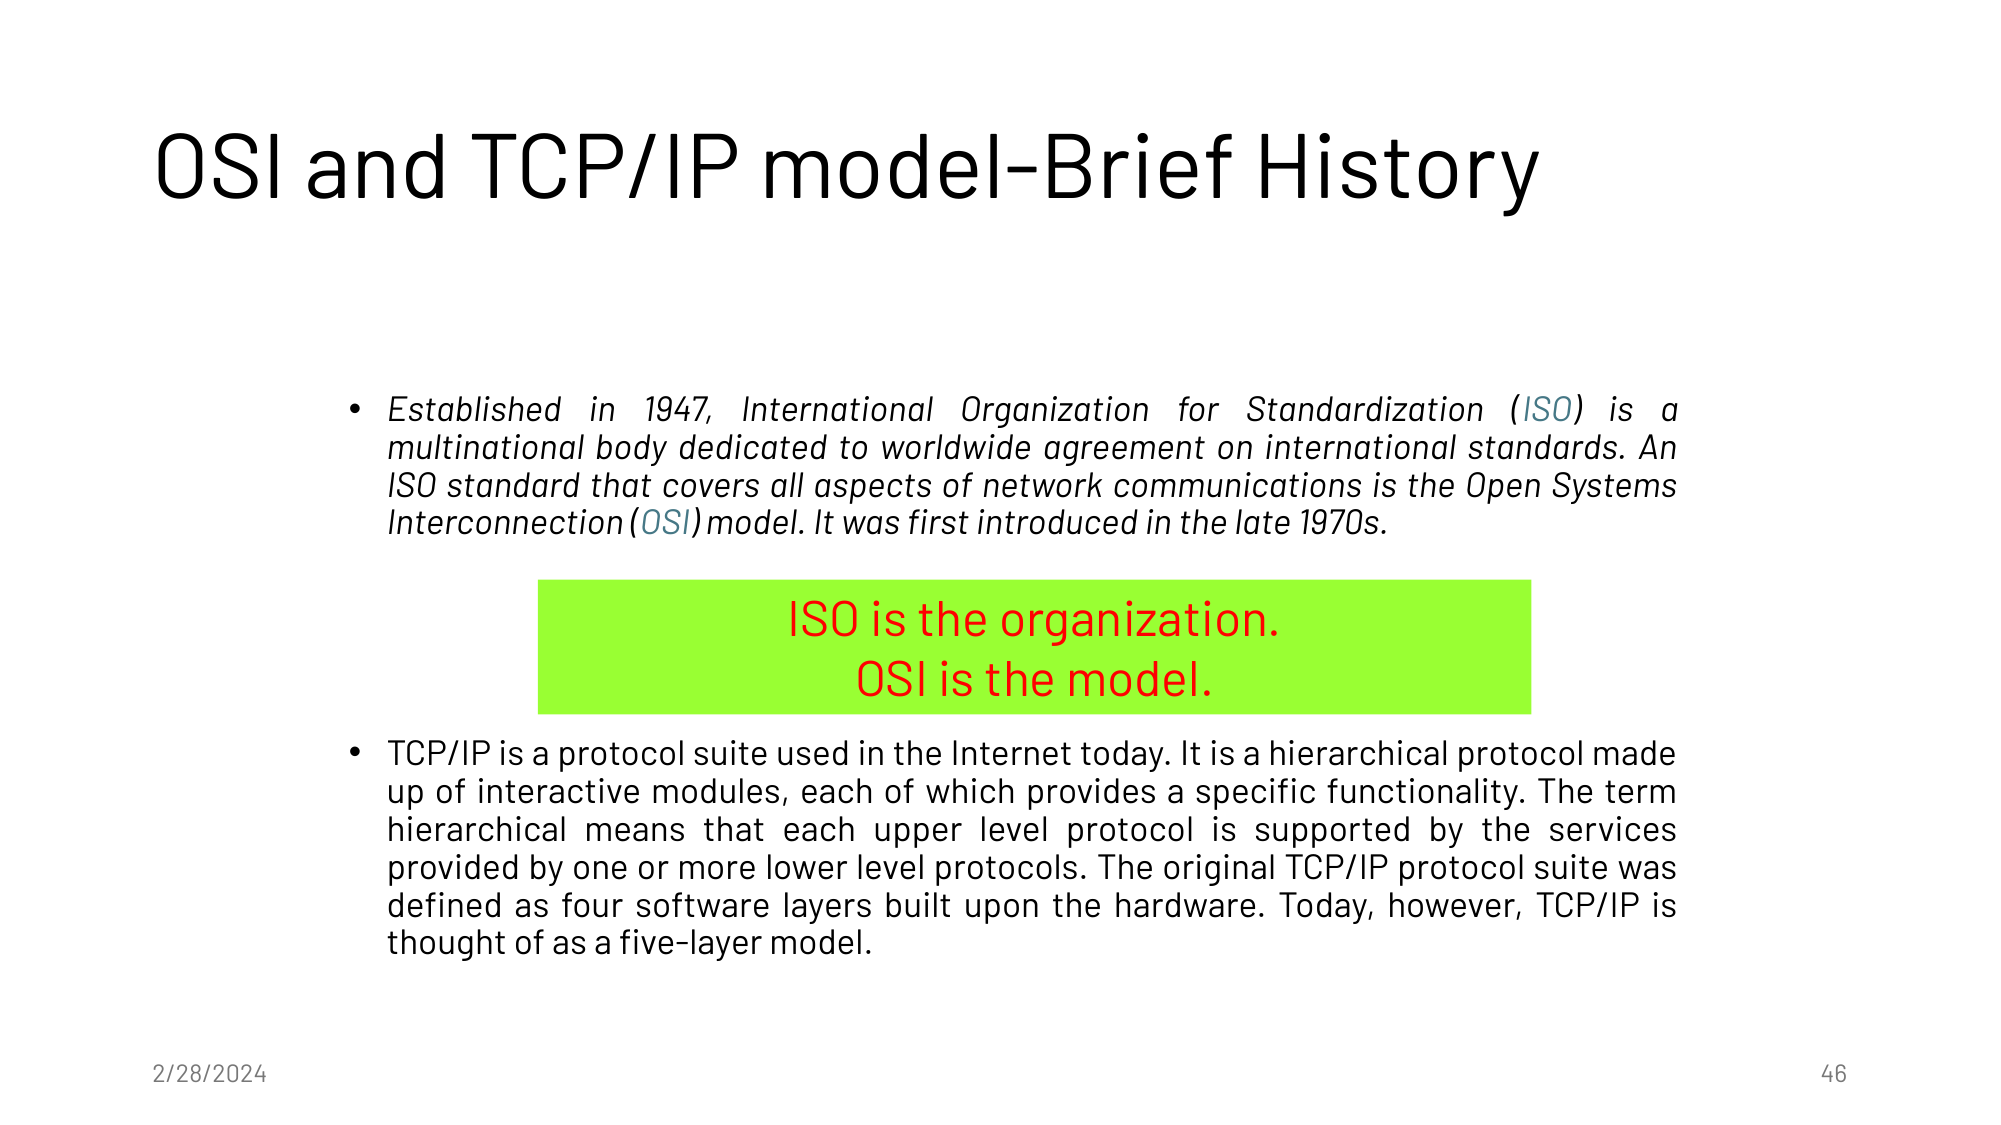

# OSI and TCP/IP model-Brief History
Established in 1947, International Organization for Standardization (ISO) is a multinational body dedicated to worldwide agreement on international standards. An ISO standard that covers all aspects of network communications is the Open Systems Interconnection (OSI) model. It was first introduced in the late 1970s.

TCP/IP is a protocol suite used in the Internet today. It is a hierarchical protocol made up of interactive modules, each of which provides a specific functionality. The term hierarchical means that each upper level protocol is supported by the services provided by one or more lower level protocols. The original TCP/IP protocol suite was defined as four software layers built upon the hardware. Today, however, TCP/IP is thought of as a five-layer model.

ISO is the organization.
OSI is the model.
2/28/2024
46